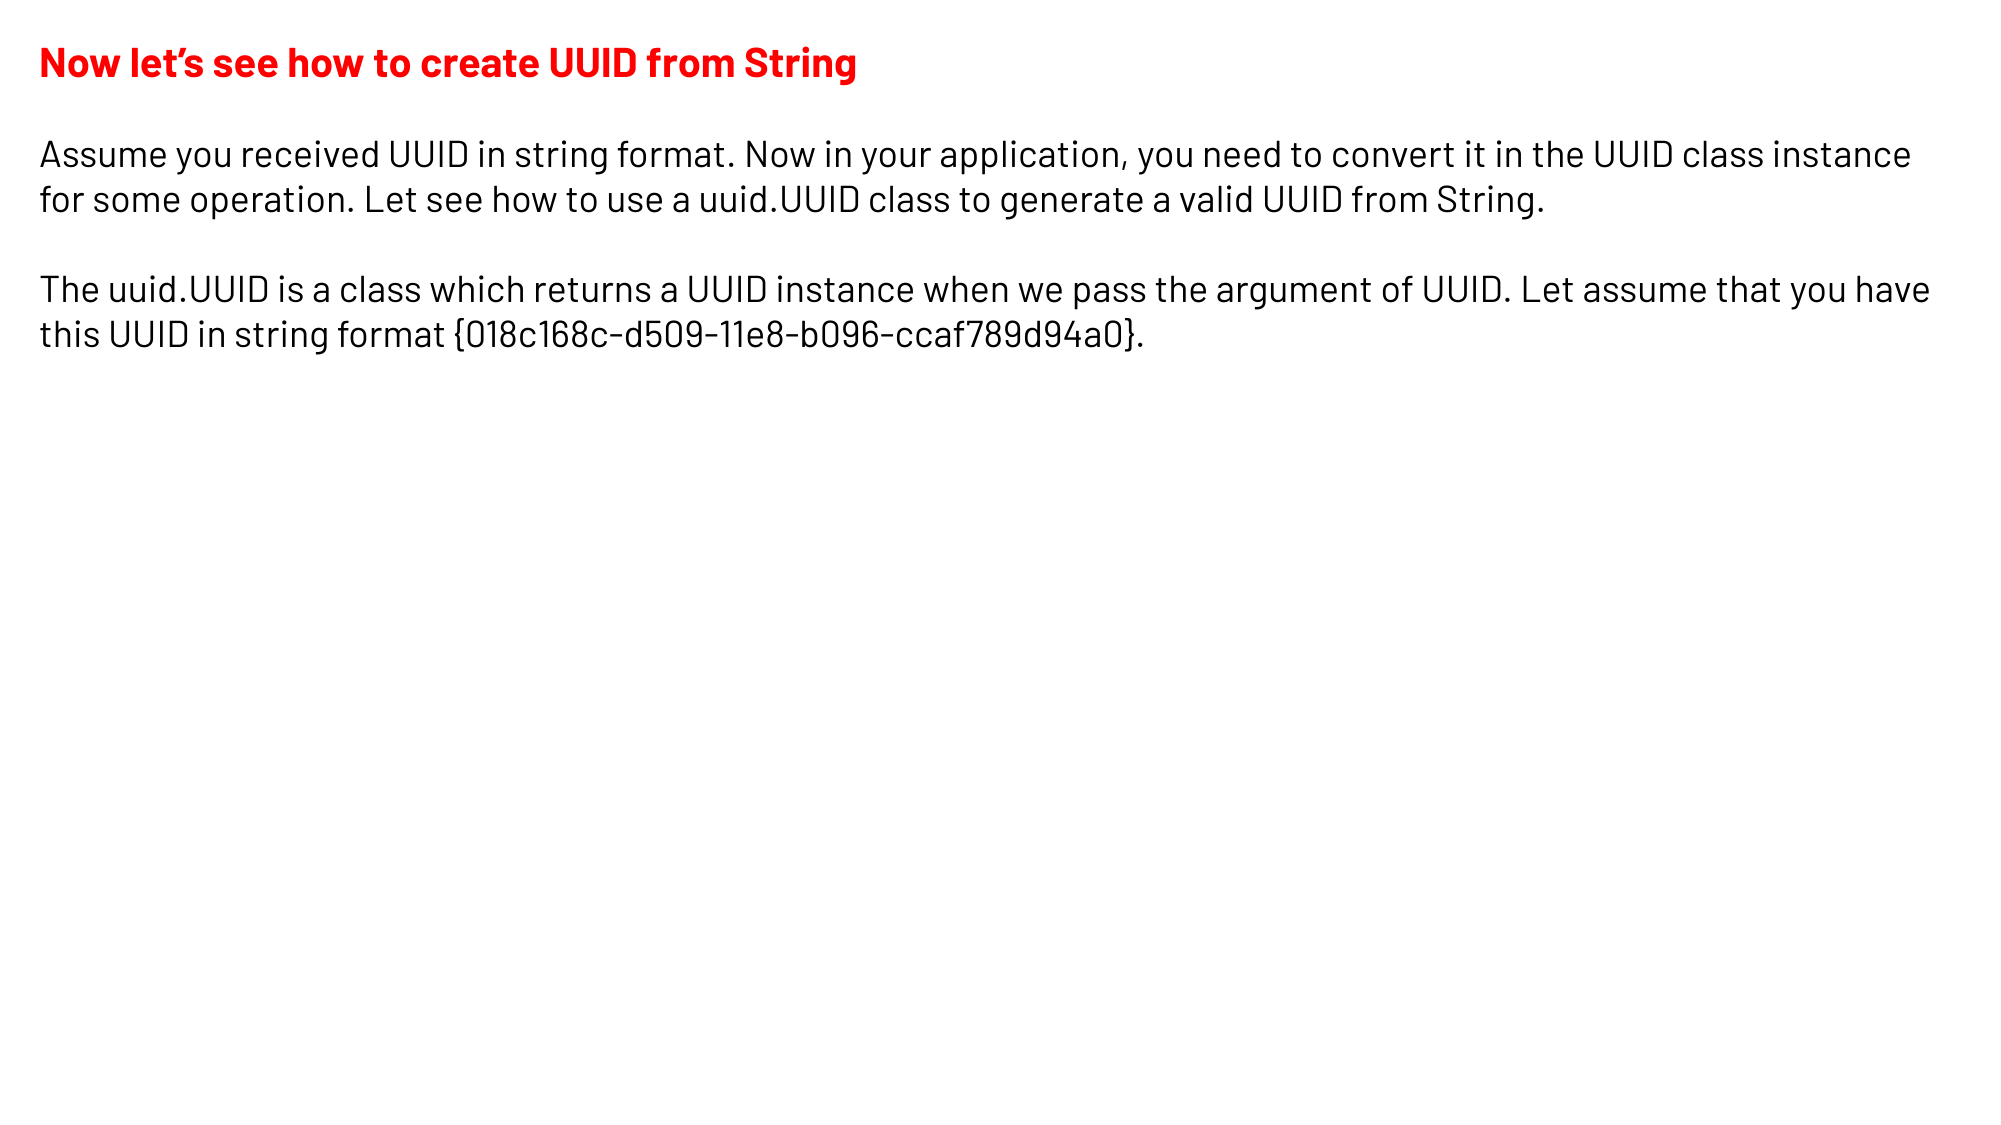

Now let’s see how to create UUID from String

Assume you received UUID in string format. Now in your application, you need to convert it in the UUID class instance for some operation. Let see how to use a uuid.UUID class to generate a valid UUID from String.

The uuid.UUID is a class which returns a UUID instance when we pass the argument of UUID. Let assume that you have this UUID in string format {018c168c-d509-11e8-b096-ccaf789d94a0}.